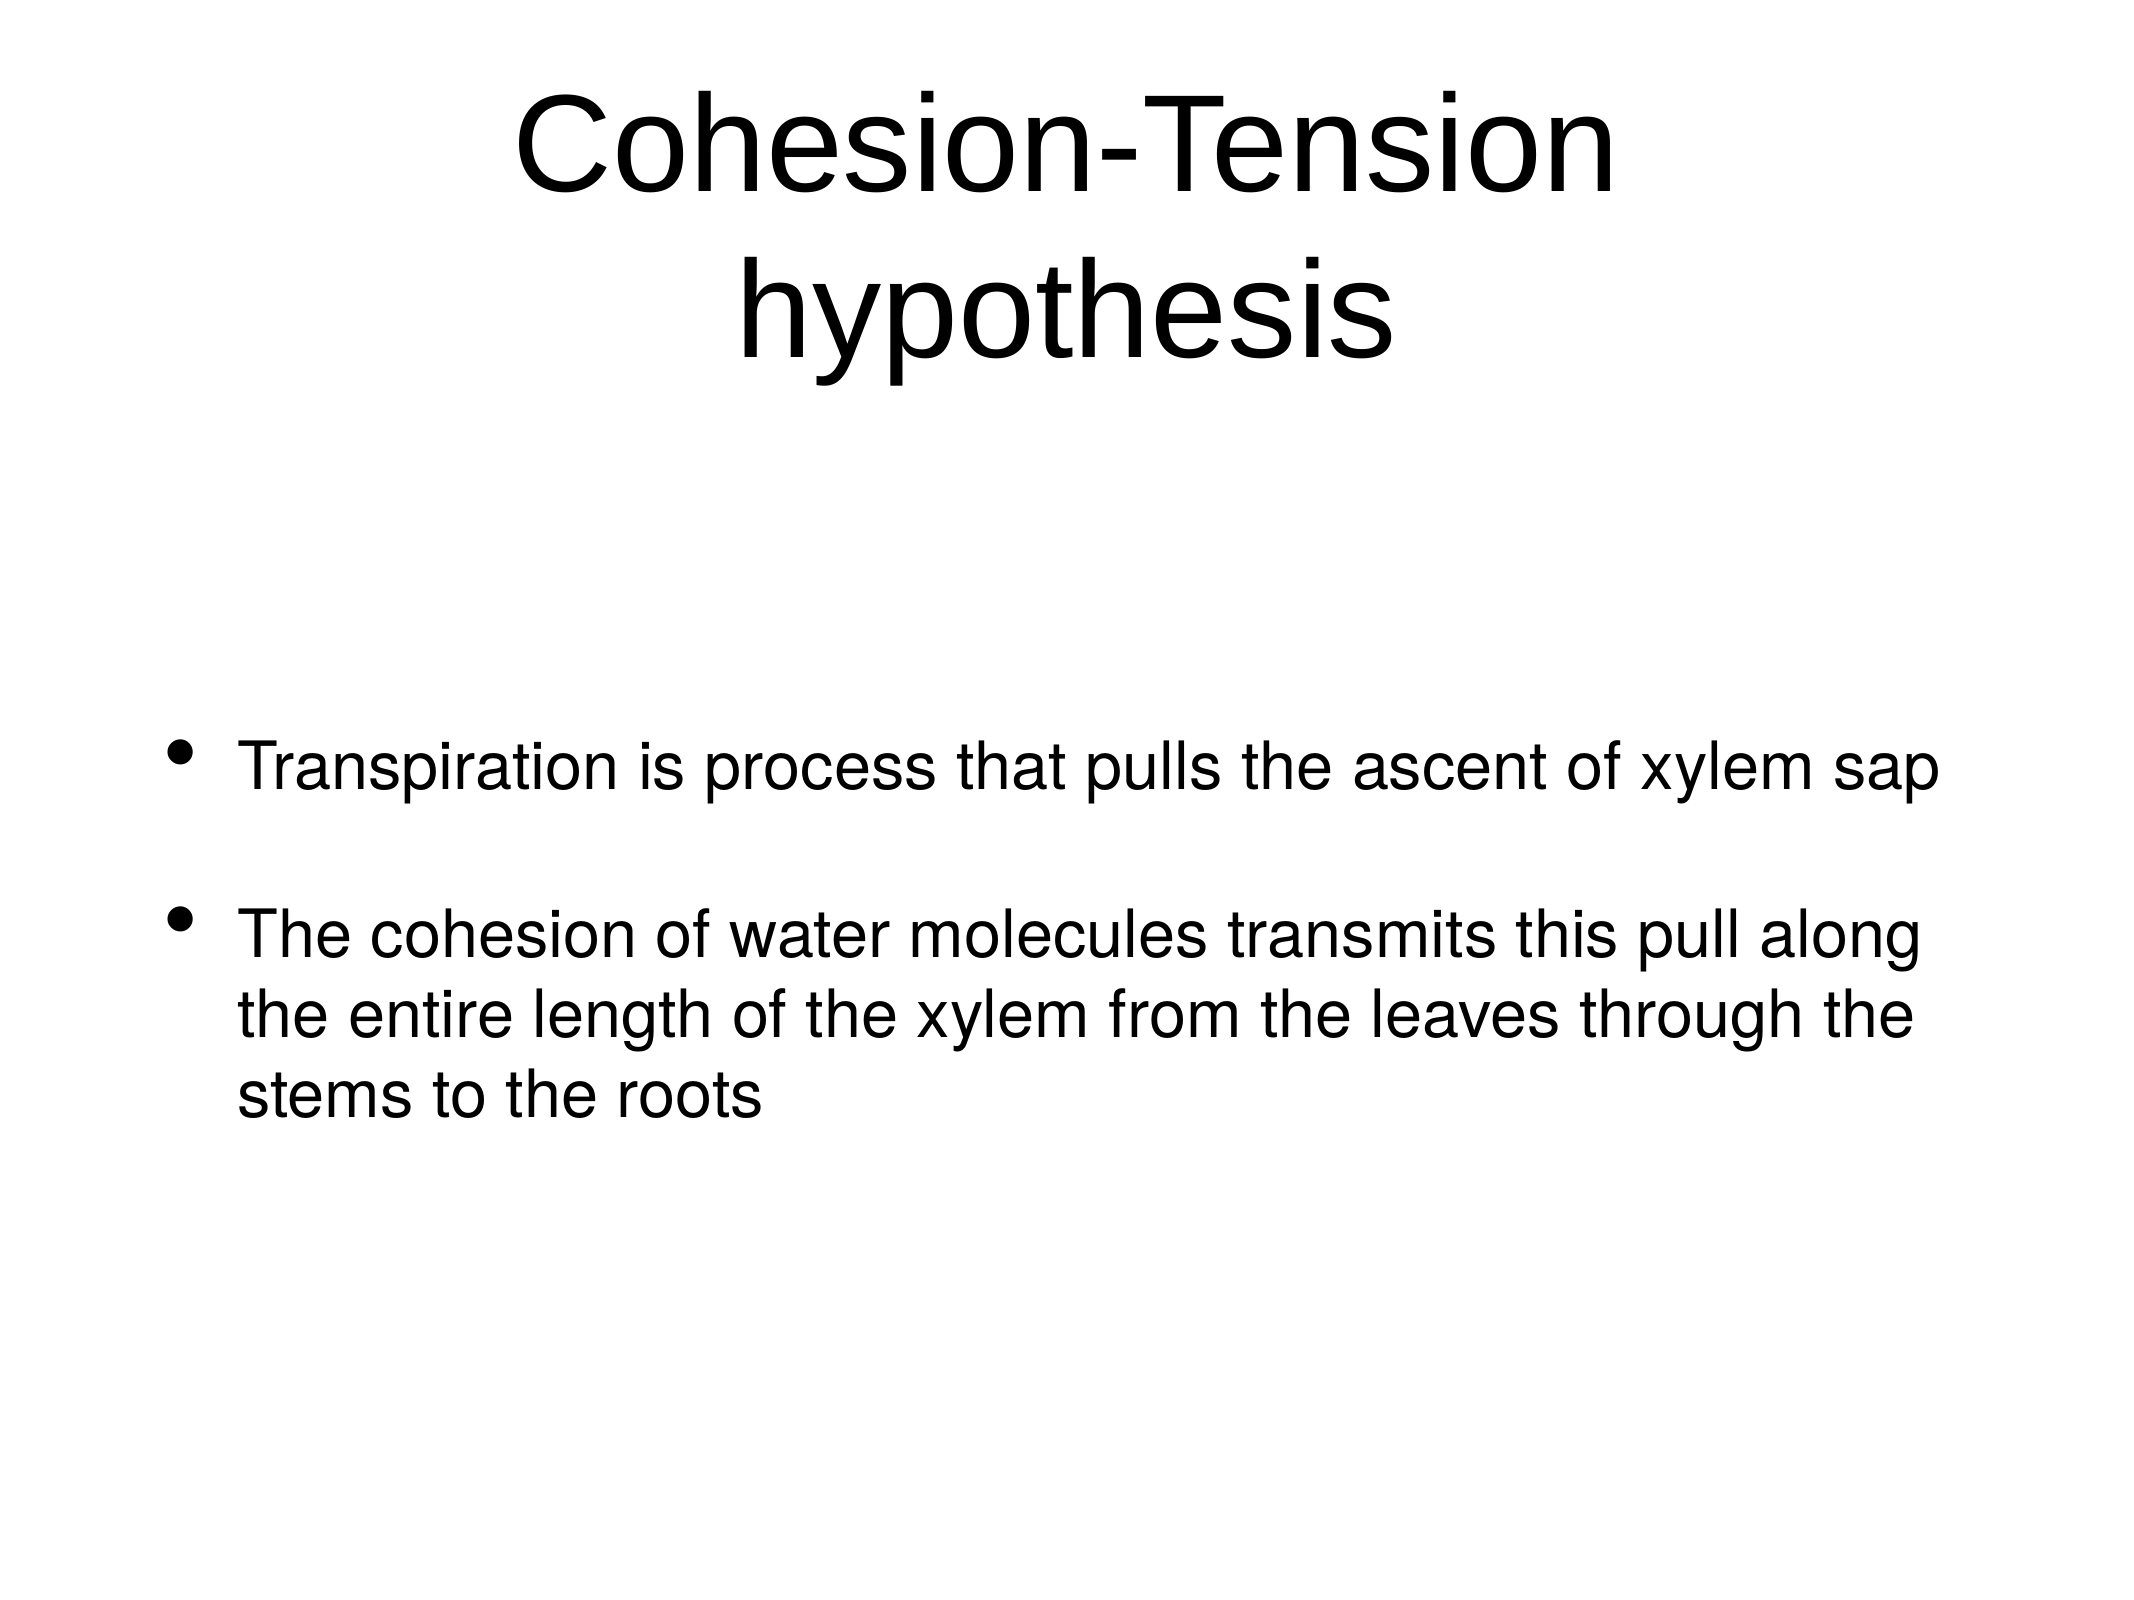

# Cohesion-Tension hypothesis
Transpiration is process that pulls the ascent of xylem sap
The cohesion of water molecules transmits this pull along the entire length of the xylem from the leaves through the stems to the roots